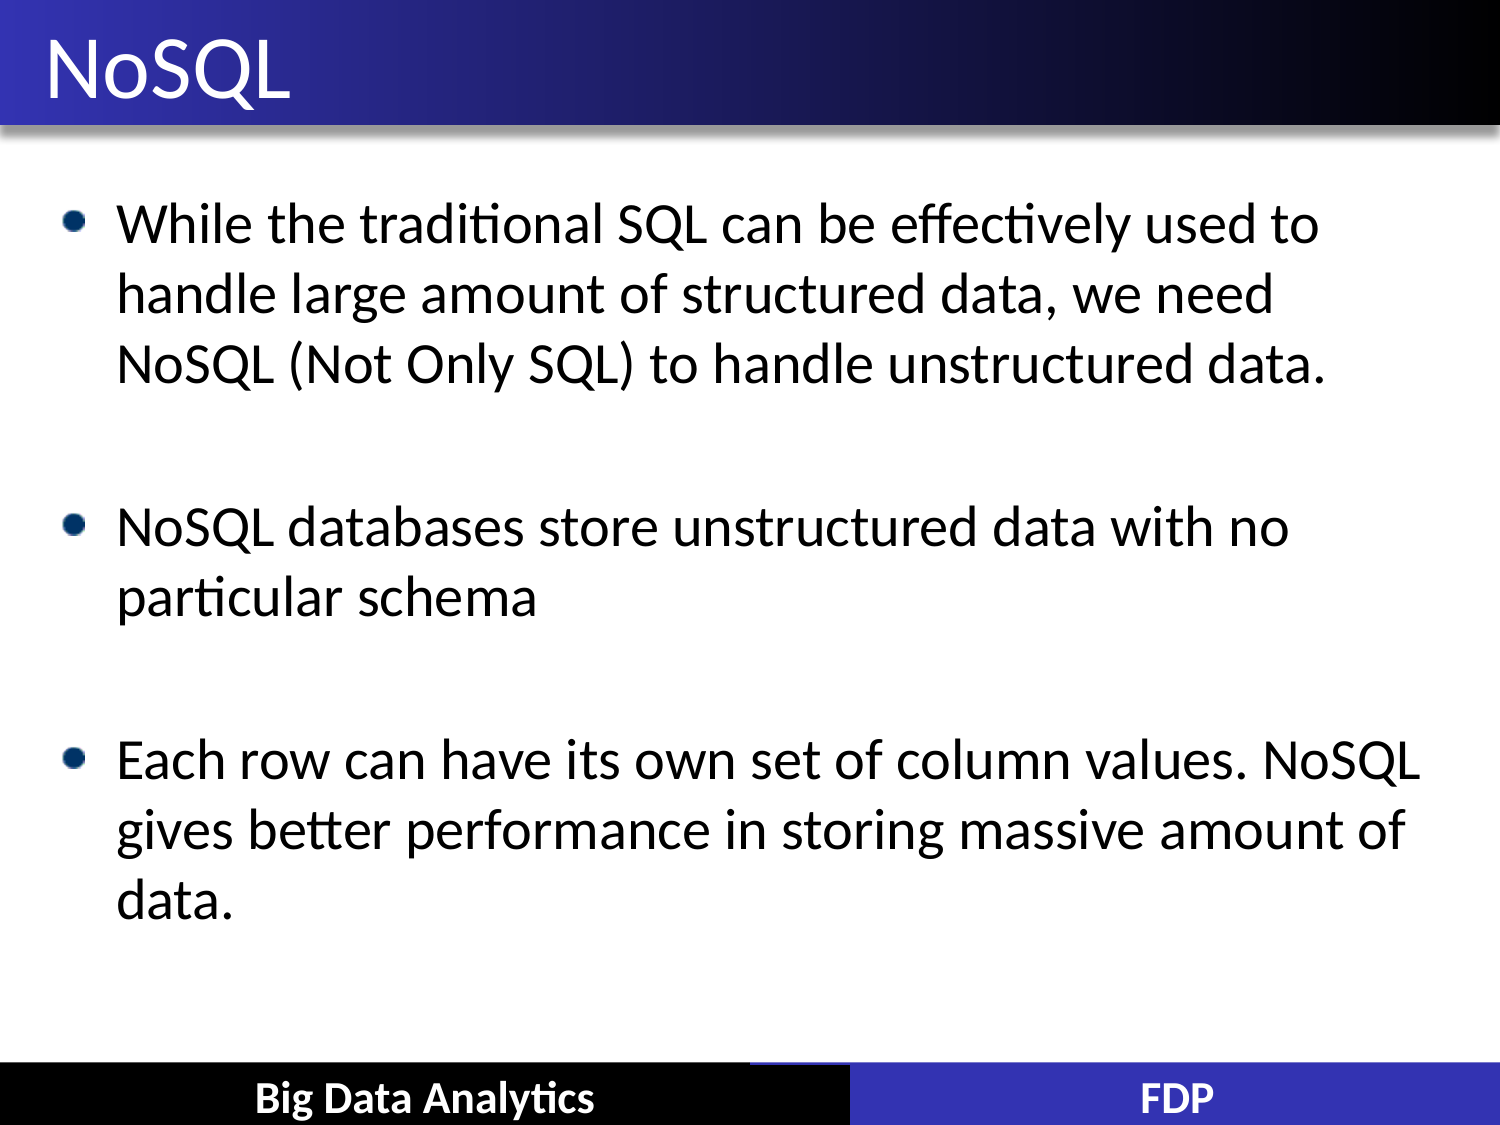

# NoSQL
While the traditional SQL can be effectively used to handle large amount of structured data, we need NoSQL (Not Only SQL) to handle unstructured data.

NoSQL databases store unstructured data with no particular schema

Each row can have its own set of column values. NoSQL gives better performance in storing massive amount of data.

Big Data Analytics
FDP